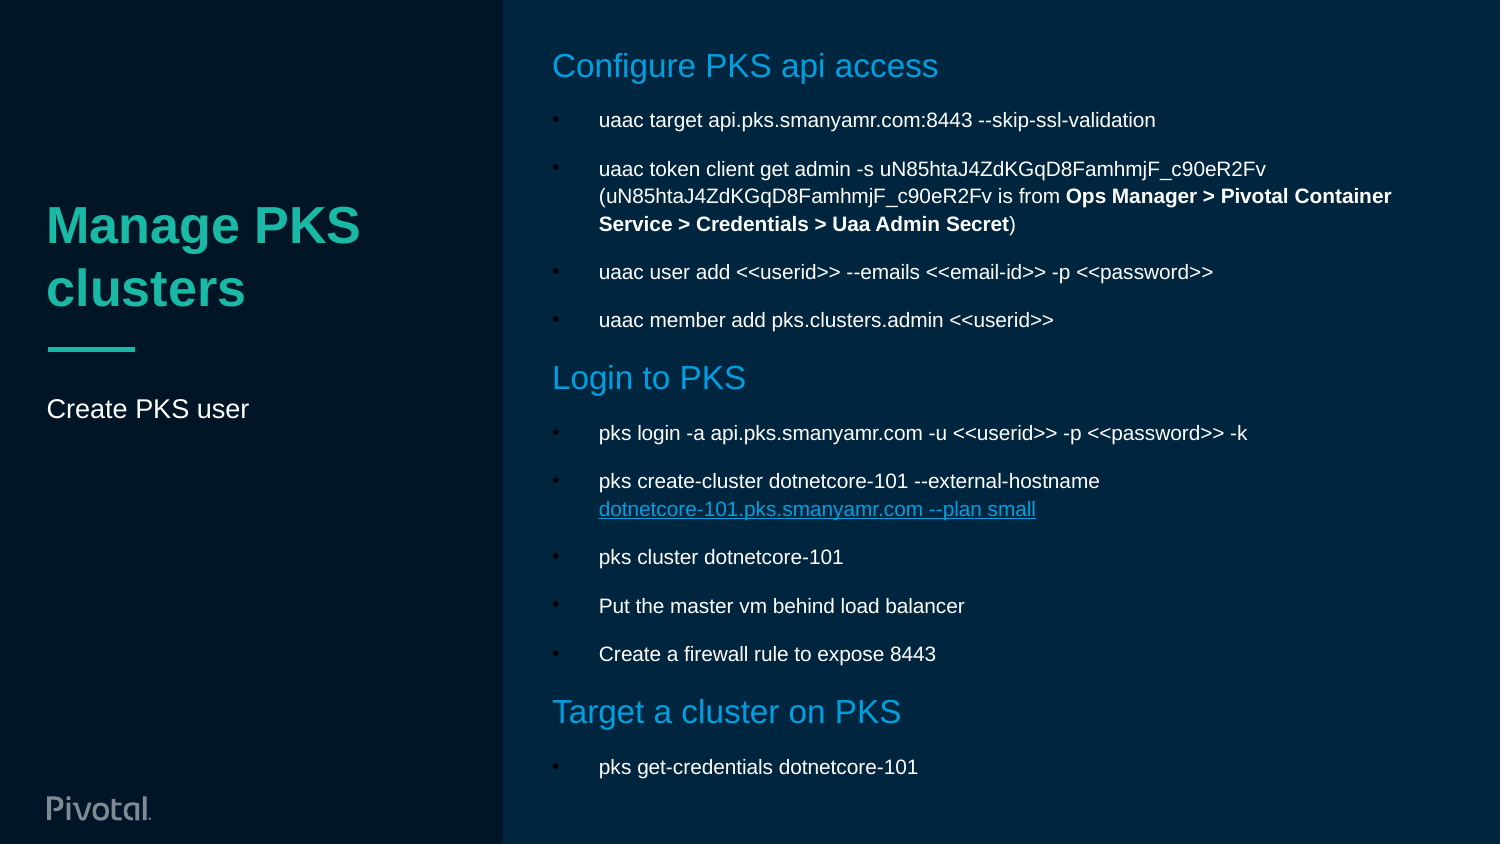

Configure PKS api access
uaac target api.pks.smanyamr.com:8443 --skip-ssl-validation
uaac token client get admin -s uN85htaJ4ZdKGqD8FamhmjF_c90eR2Fv (uN85htaJ4ZdKGqD8FamhmjF_c90eR2Fv is from Ops Manager > Pivotal Container Service > Credentials > Uaa Admin Secret)
uaac user add <<userid>> --emails <<email-id>> -p <<password>>
uaac member add pks.clusters.admin <<userid>>
Login to PKS
pks login -a api.pks.smanyamr.com -u <<userid>> -p <<password>> -k
pks create-cluster dotnetcore-101 --external-hostname dotnetcore-101.pks.smanyamr.com --plan small
pks cluster dotnetcore-101
Put the master vm behind load balancer
Create a firewall rule to expose 8443
Target a cluster on PKS
pks get-credentials dotnetcore-101

# Manage PKS clusters
Create PKS user